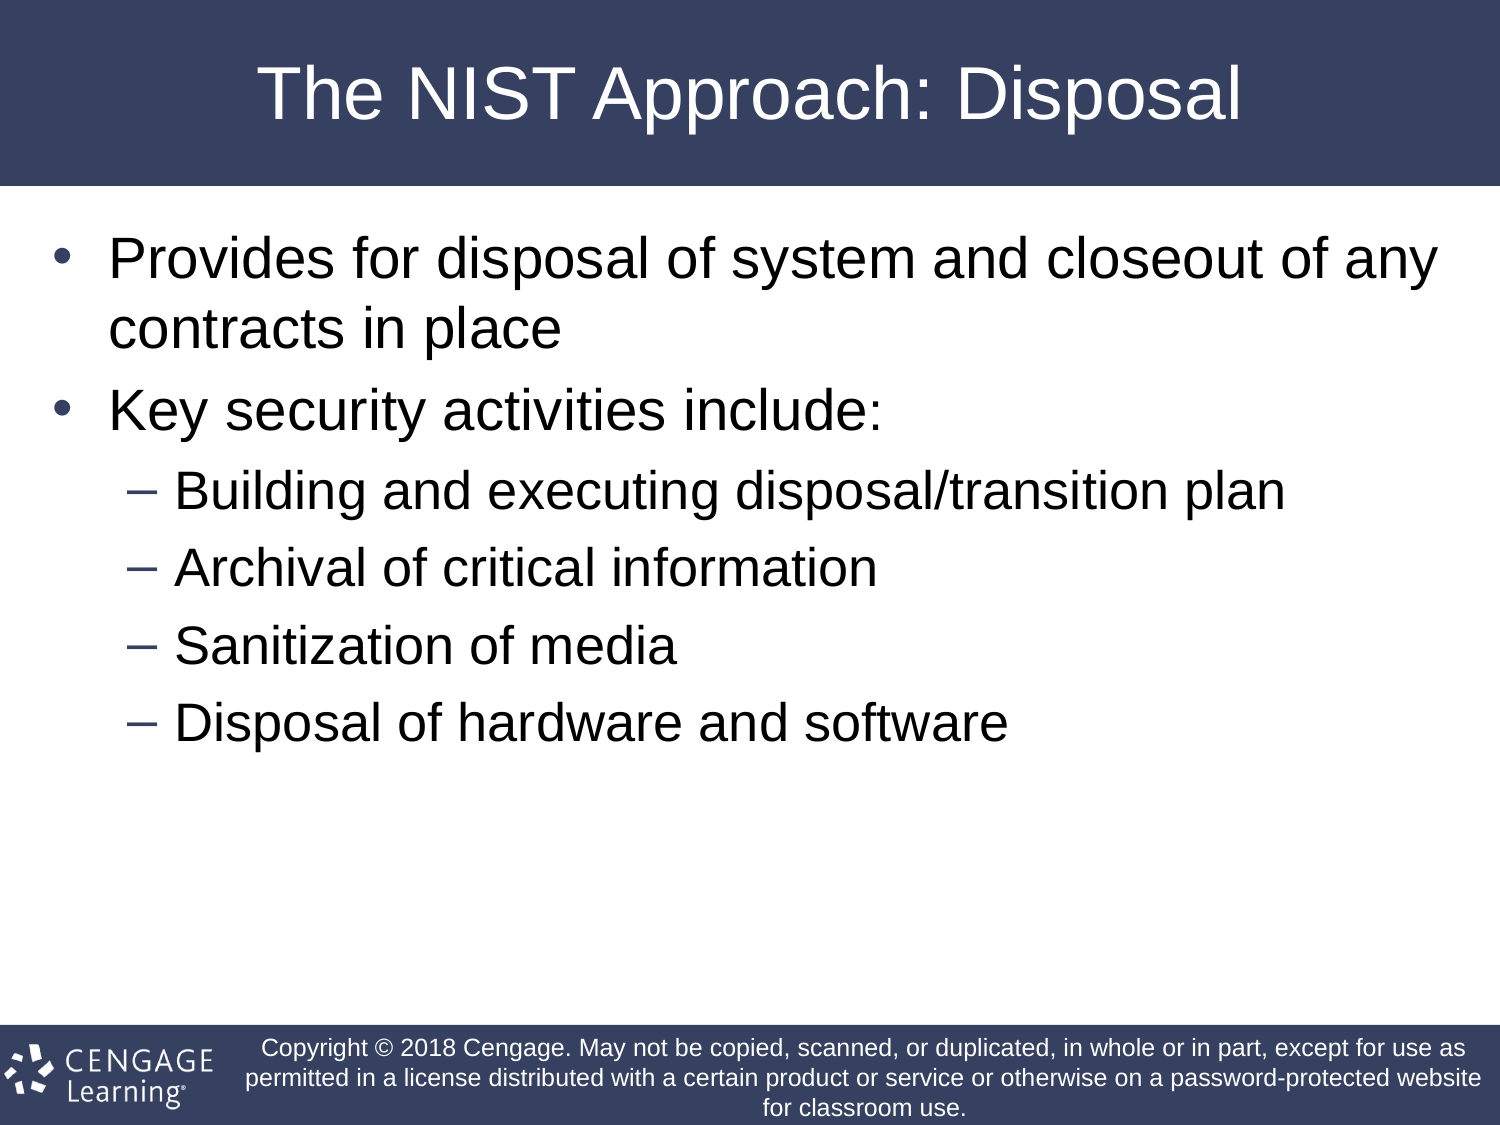

# The NIST Approach: Disposal
Provides for disposal of system and closeout of any contracts in place
Key security activities include:
Building and executing disposal/transition plan
Archival of critical information
Sanitization of media
Disposal of hardware and software